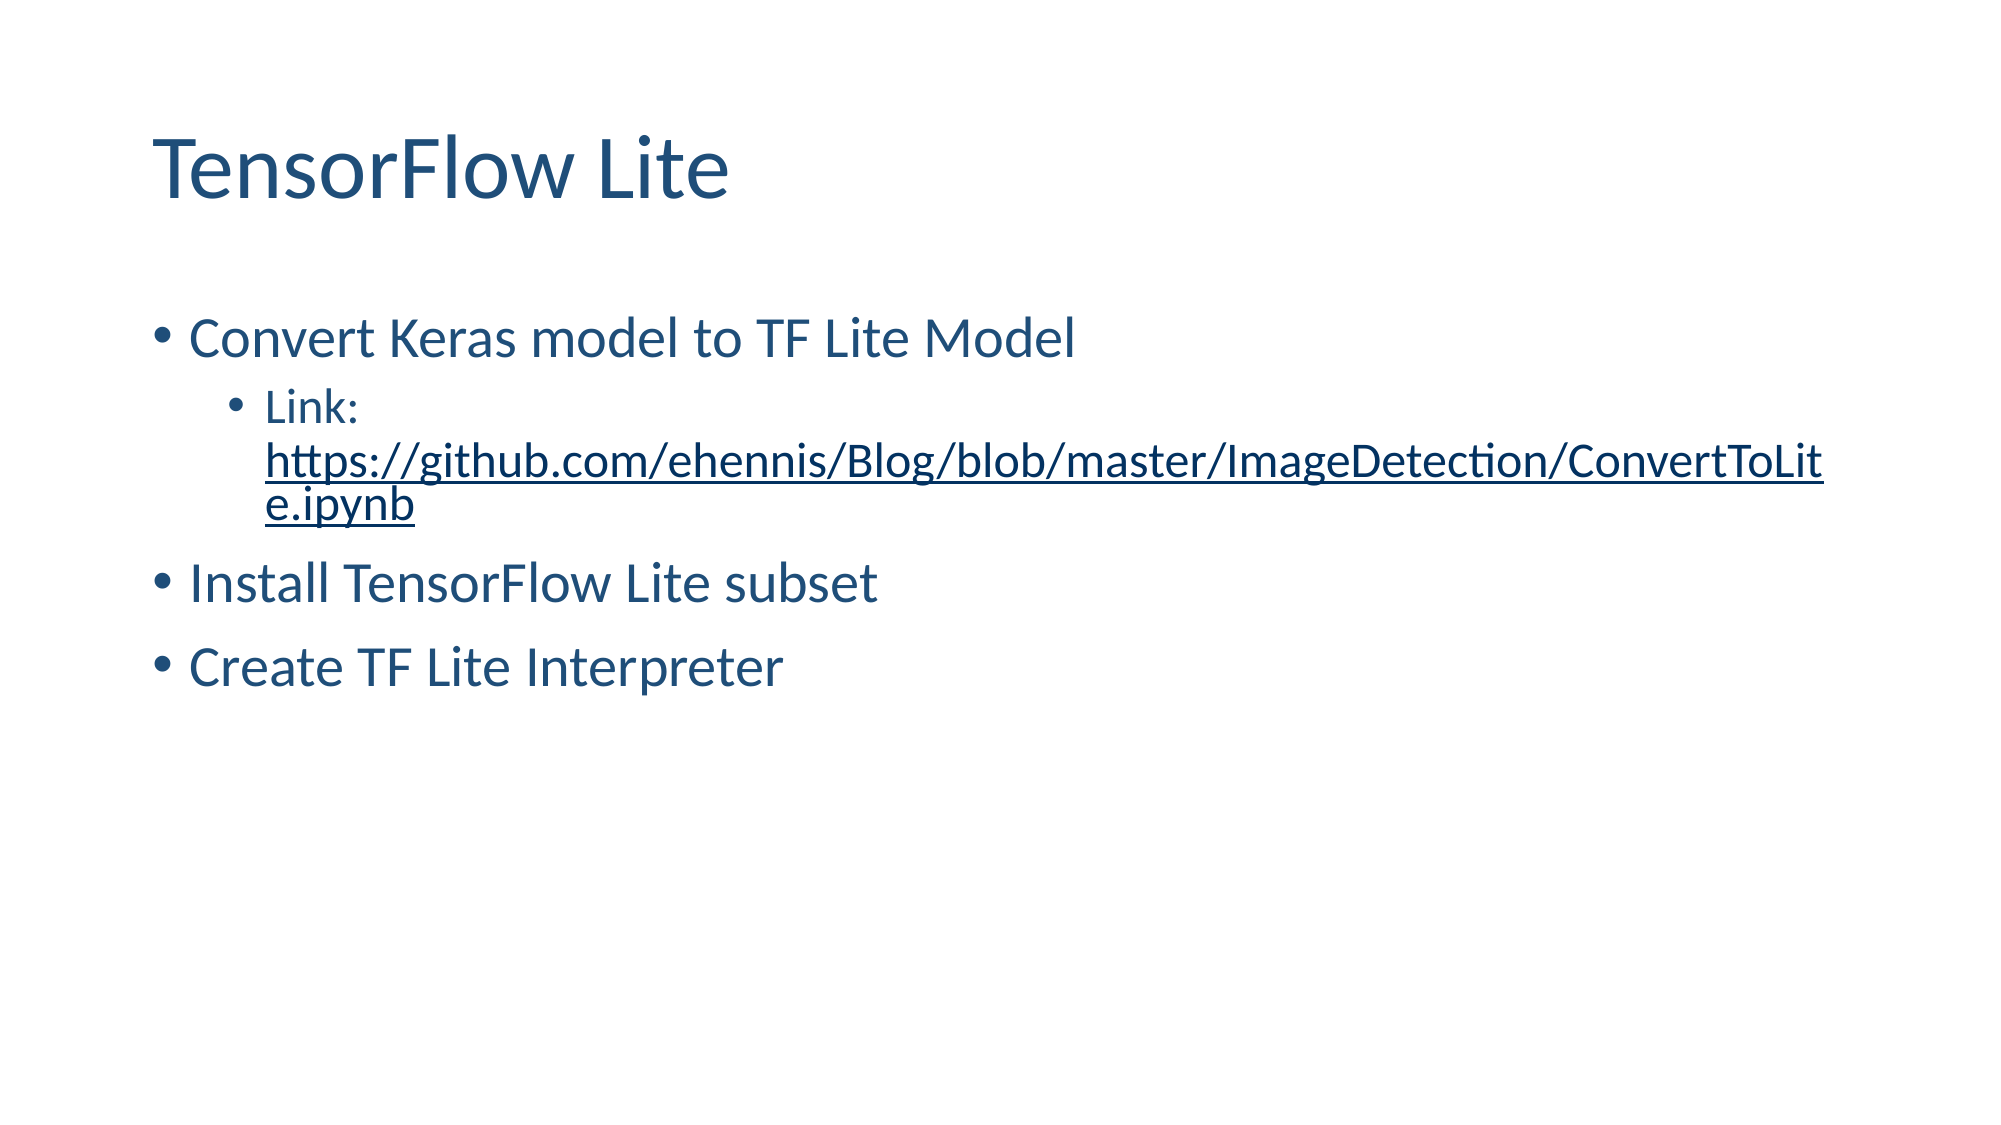

# TensorFlow Lite
Convert Keras model to TF Lite Model
Link: https://github.com/ehennis/Blog/blob/master/ImageDetection/ConvertToLite.ipynb
Install TensorFlow Lite subset
Create TF Lite Interpreter